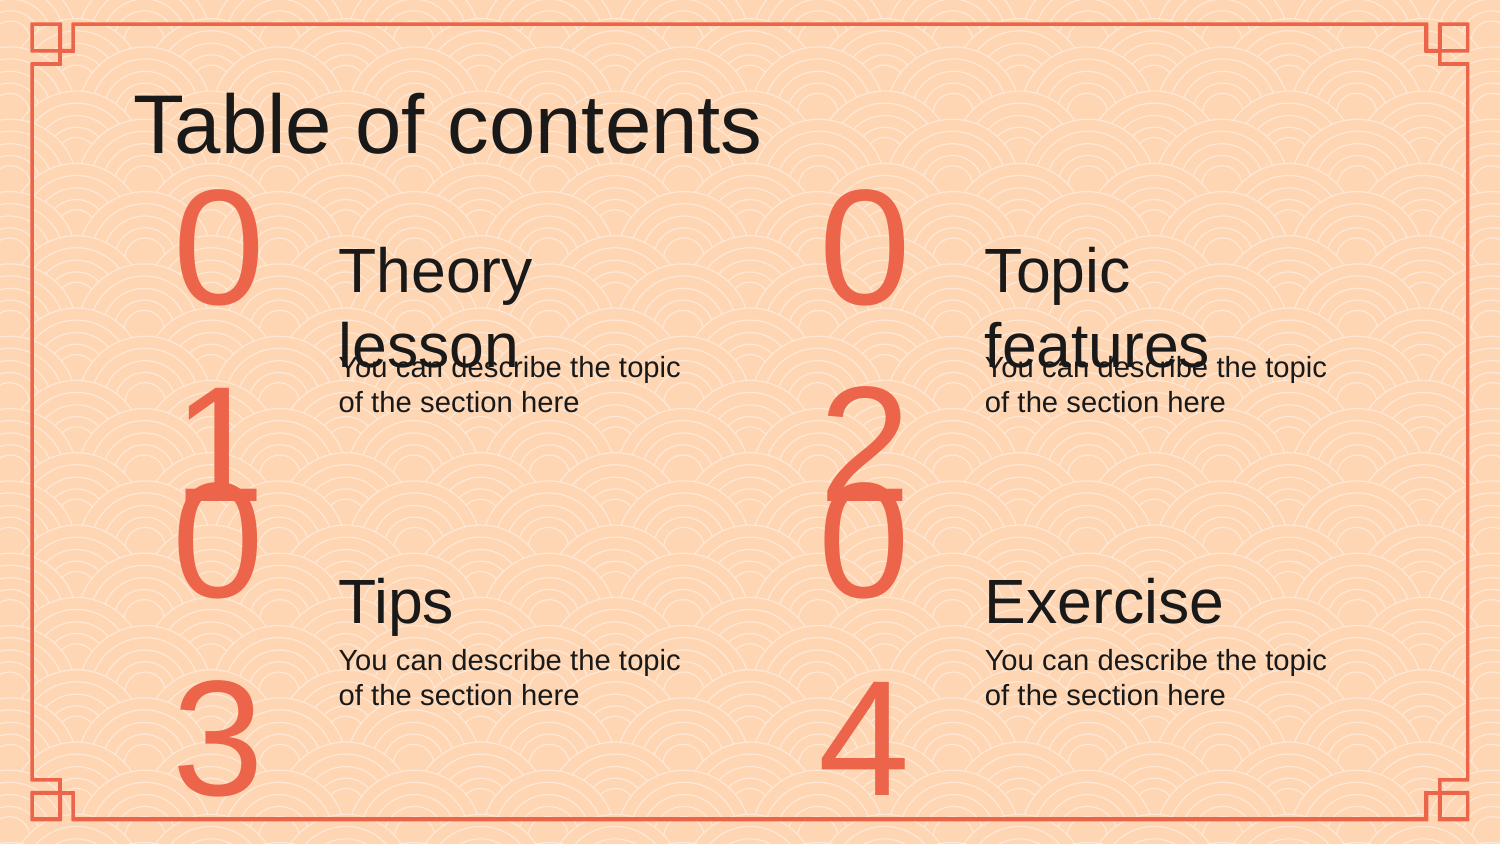

Table of contents
# Theory lesson
Topic features
01
02
You can describe the topic of the section here
You can describe the topic of the section here
Tips
Exercise
03
04
You can describe the topic of the section here
You can describe the topic of the section here